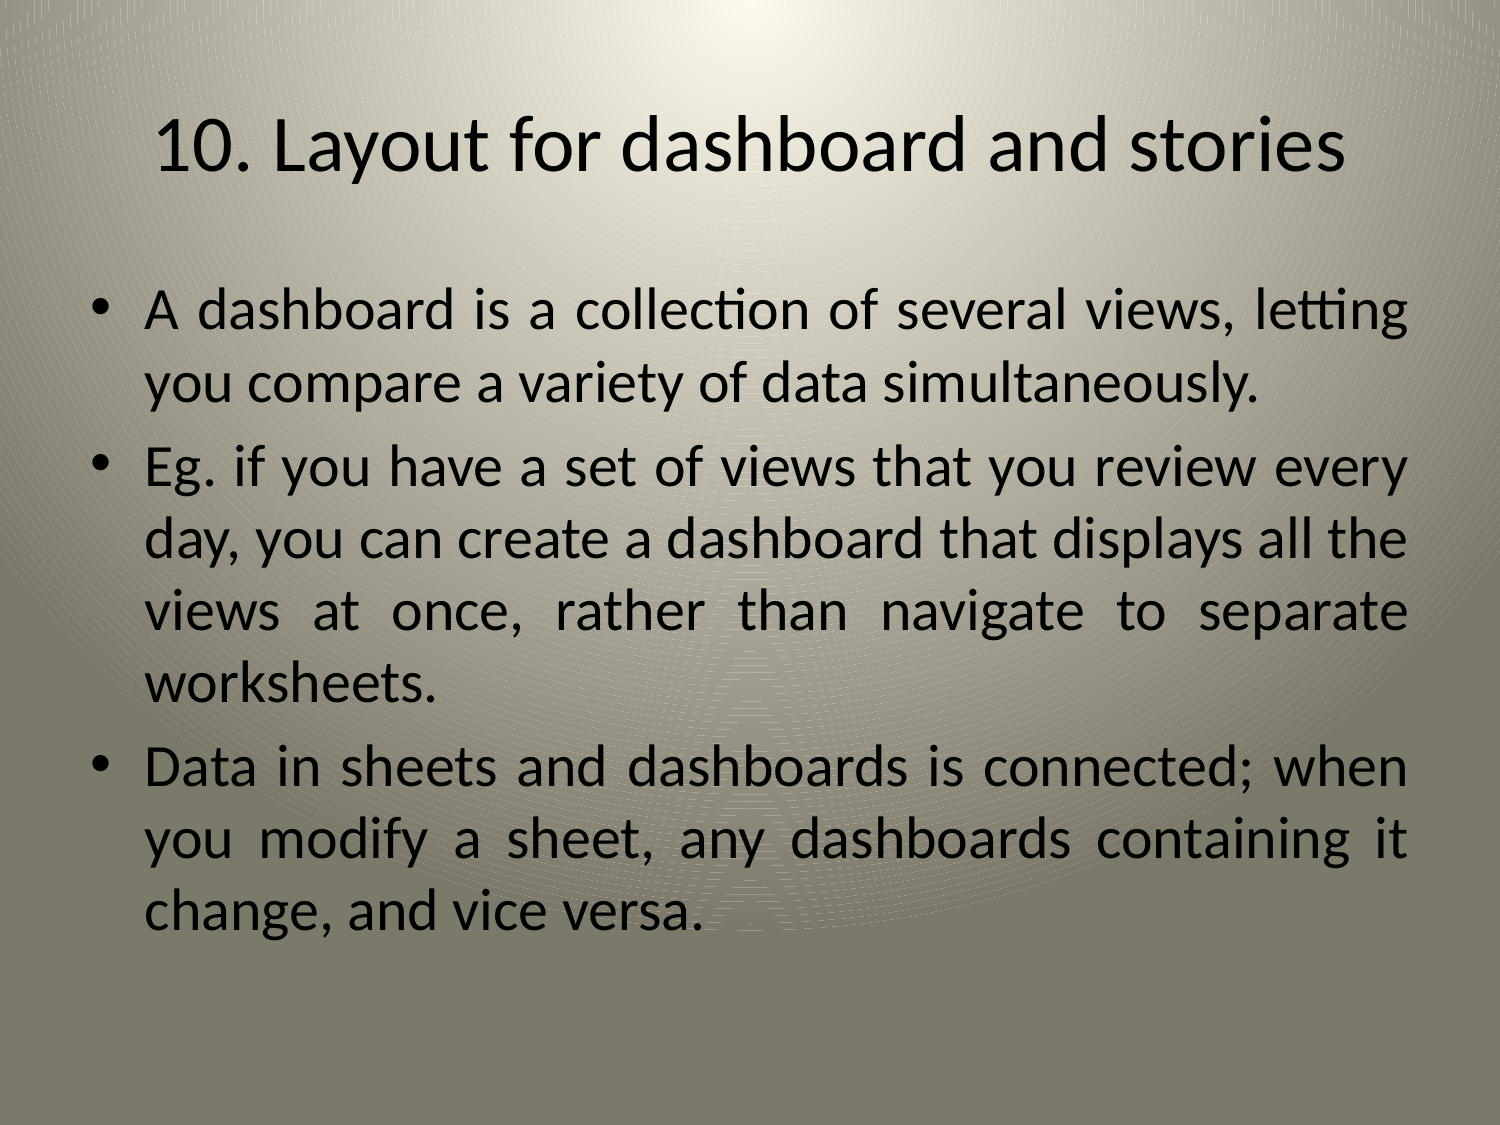

# 10. Layout for dashboard and stories
A dashboard is a collection of several views, letting you compare a variety of data simultaneously.
Eg. if you have a set of views that you review every day, you can create a dashboard that displays all the views at once, rather than navigate to separate worksheets.
Data in sheets and dashboards is connected; when you modify a sheet, any dashboards containing it change, and vice versa.